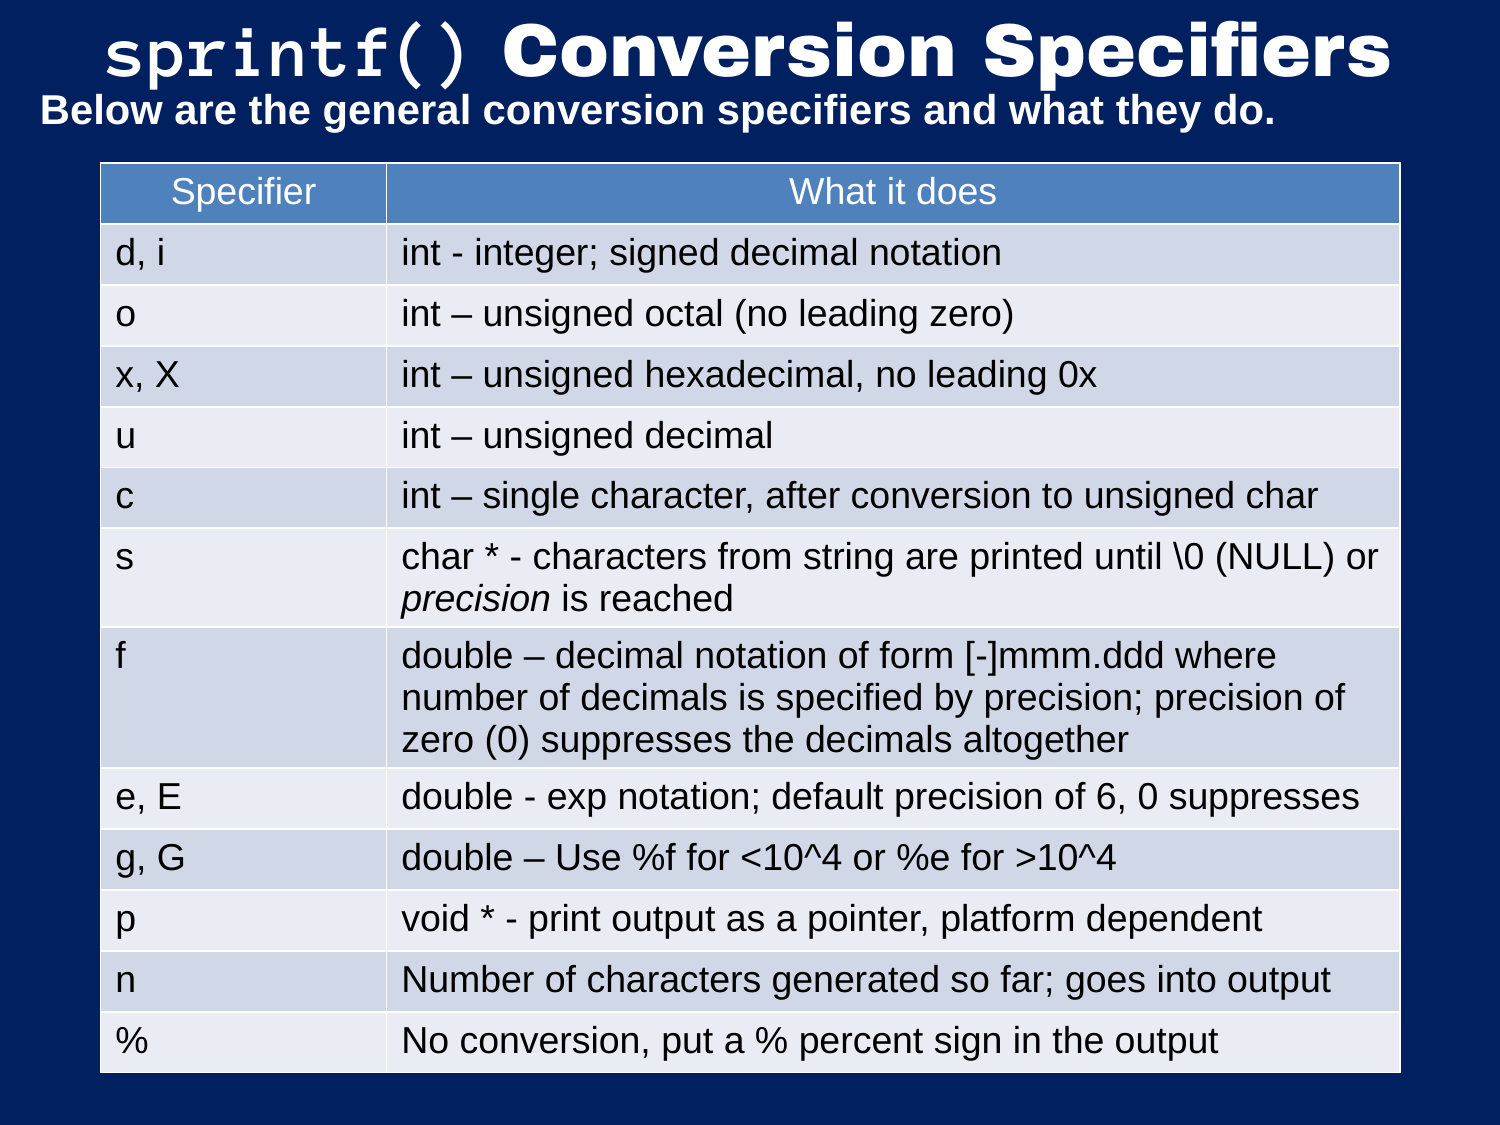

# sprintf() Conversion Specifiers
Below are the general conversion specifiers and what they do.
| Specifier | What it does |
| --- | --- |
| d, i | int - integer; signed decimal notation |
| o | int – unsigned octal (no leading zero) |
| x, X | int – unsigned hexadecimal, no leading 0x |
| u | int – unsigned decimal |
| c | int – single character, after conversion to unsigned char |
| s | char \* - characters from string are printed until \0 (NULL) or precision is reached |
| f | double – decimal notation of form [-]mmm.ddd where number of decimals is specified by precision; precision of zero (0) suppresses the decimals altogether |
| e, E | double - exp notation; default precision of 6, 0 suppresses |
| g, G | double – Use %f for <10^4 or %e for >10^4 |
| p | void \* - print output as a pointer, platform dependent |
| n | Number of characters generated so far; goes into output |
| % | No conversion, put a % percent sign in the output |